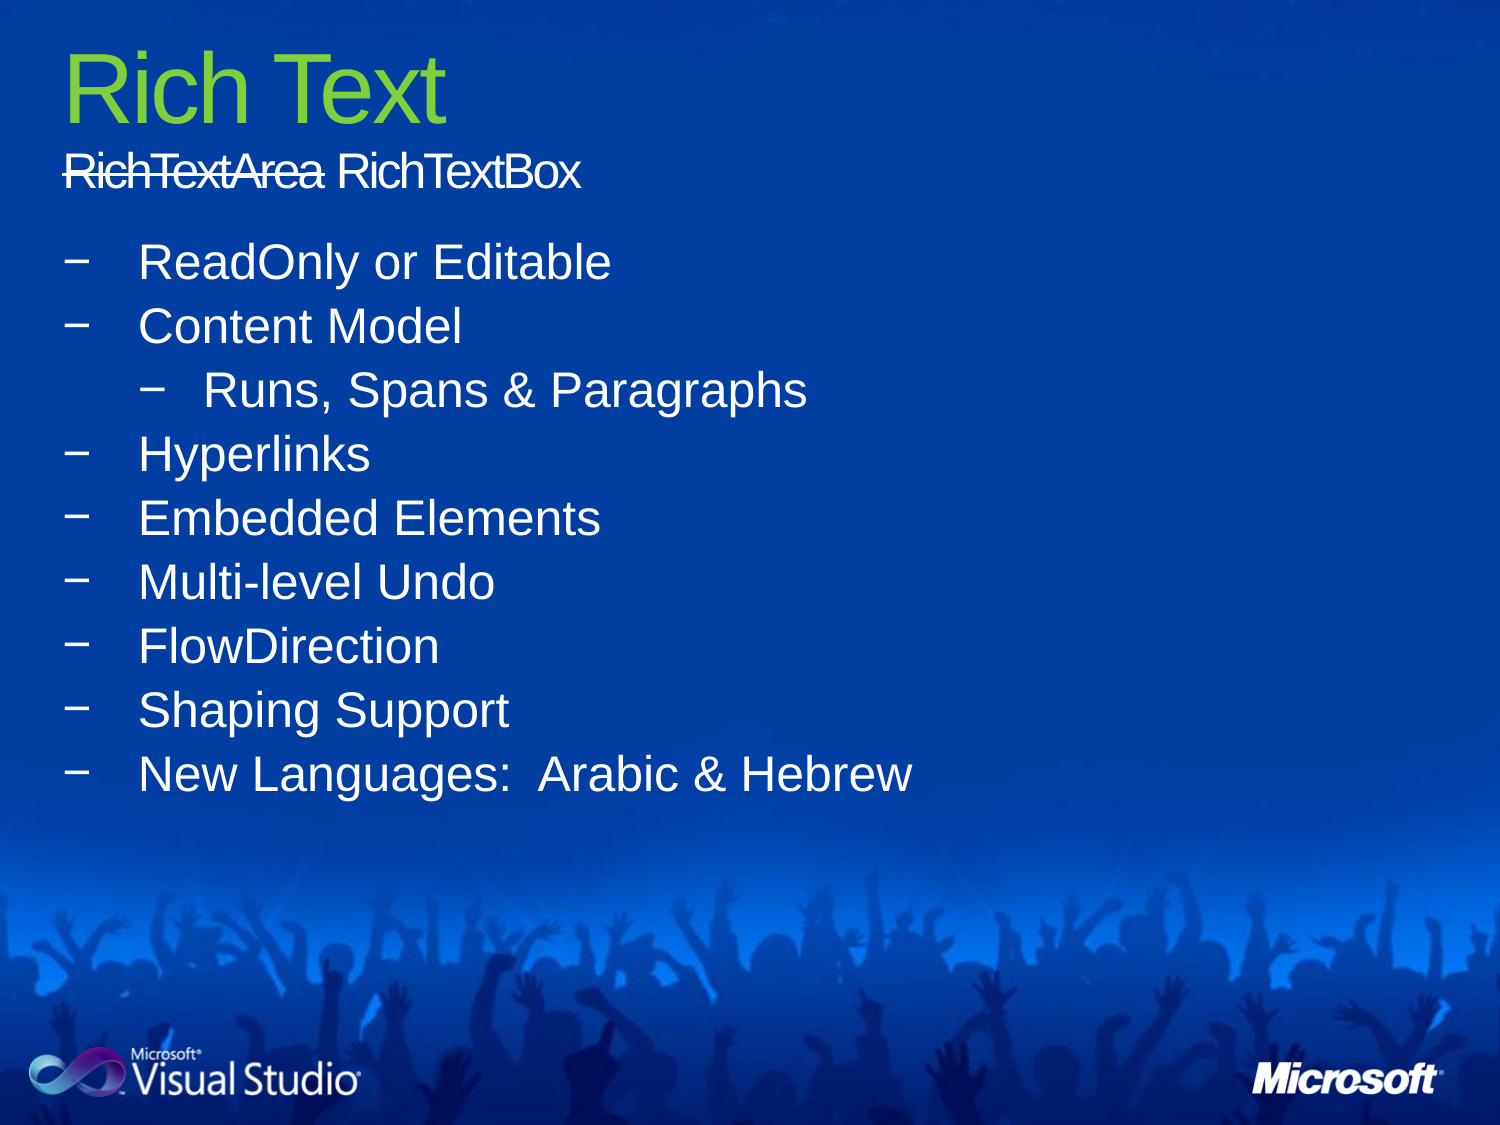

# Rich Text RichTextArea RichTextBox
ReadOnly or Editable
Content Model
Runs, Spans & Paragraphs
Hyperlinks
Embedded Elements
Multi-level Undo
FlowDirection
Shaping Support
New Languages:  Arabic & Hebrew